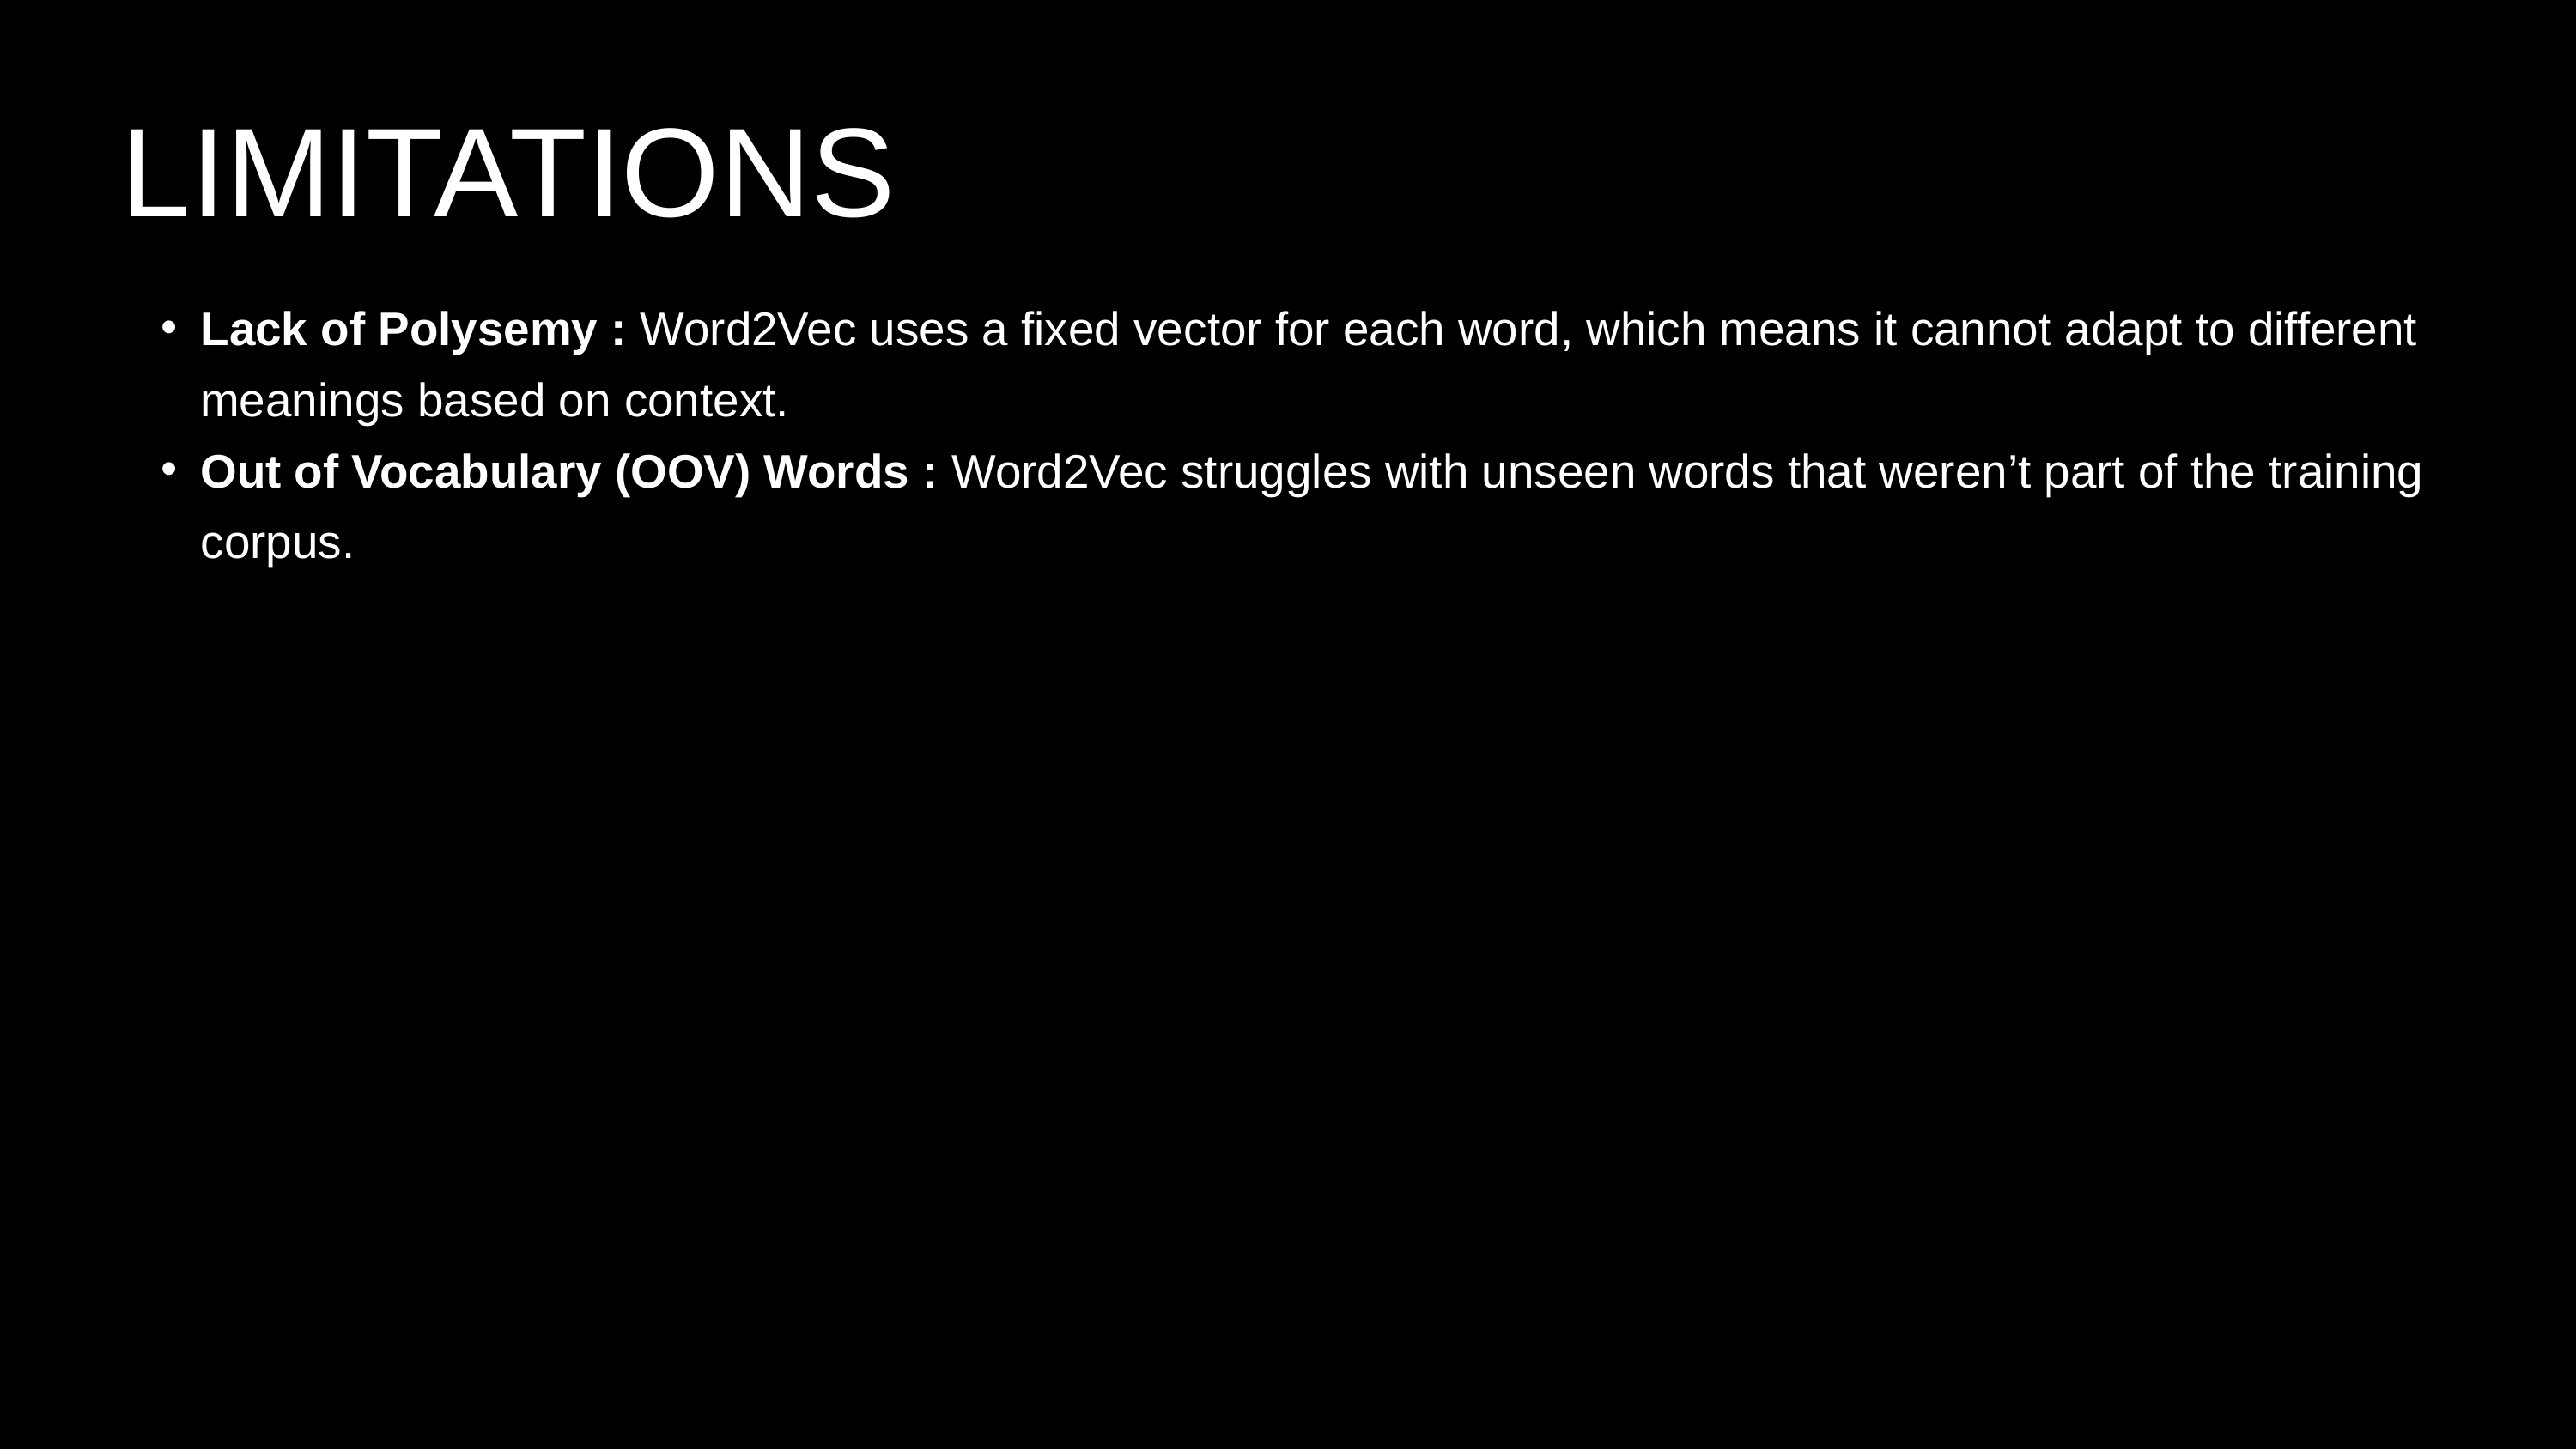

LIMITATIONS
Lack of Polysemy : Word2Vec uses a fixed vector for each word, which means it cannot adapt to different meanings based on context.
Out of Vocabulary (OOV) Words : Word2Vec struggles with unseen words that weren’t part of the training corpus.